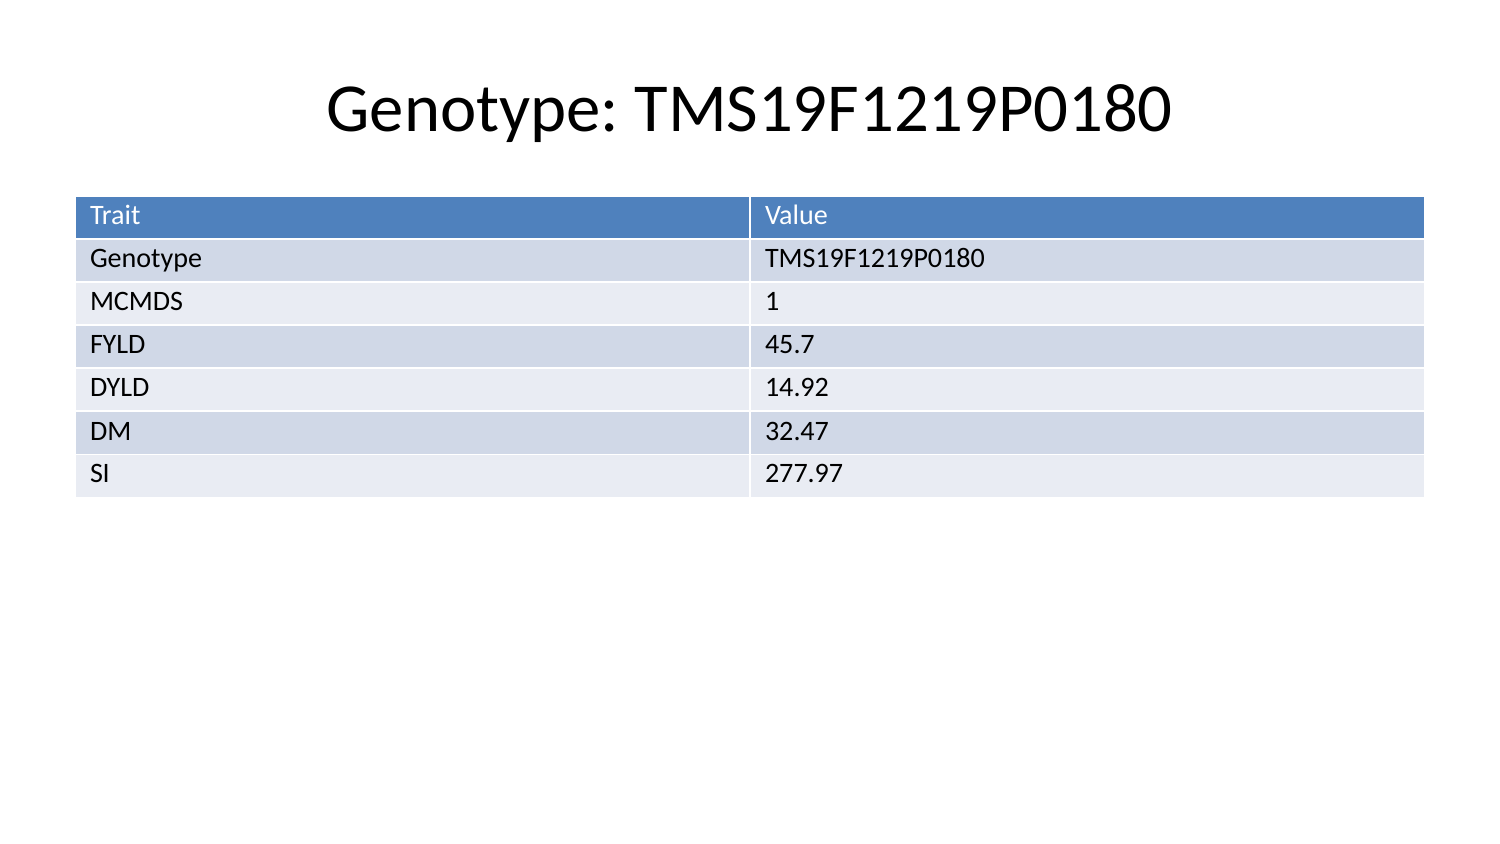

# Genotype: TMS19F1219P0180
| Trait | Value |
| --- | --- |
| Genotype | TMS19F1219P0180 |
| MCMDS | 1 |
| FYLD | 45.7 |
| DYLD | 14.92 |
| DM | 32.47 |
| SI | 277.97 |